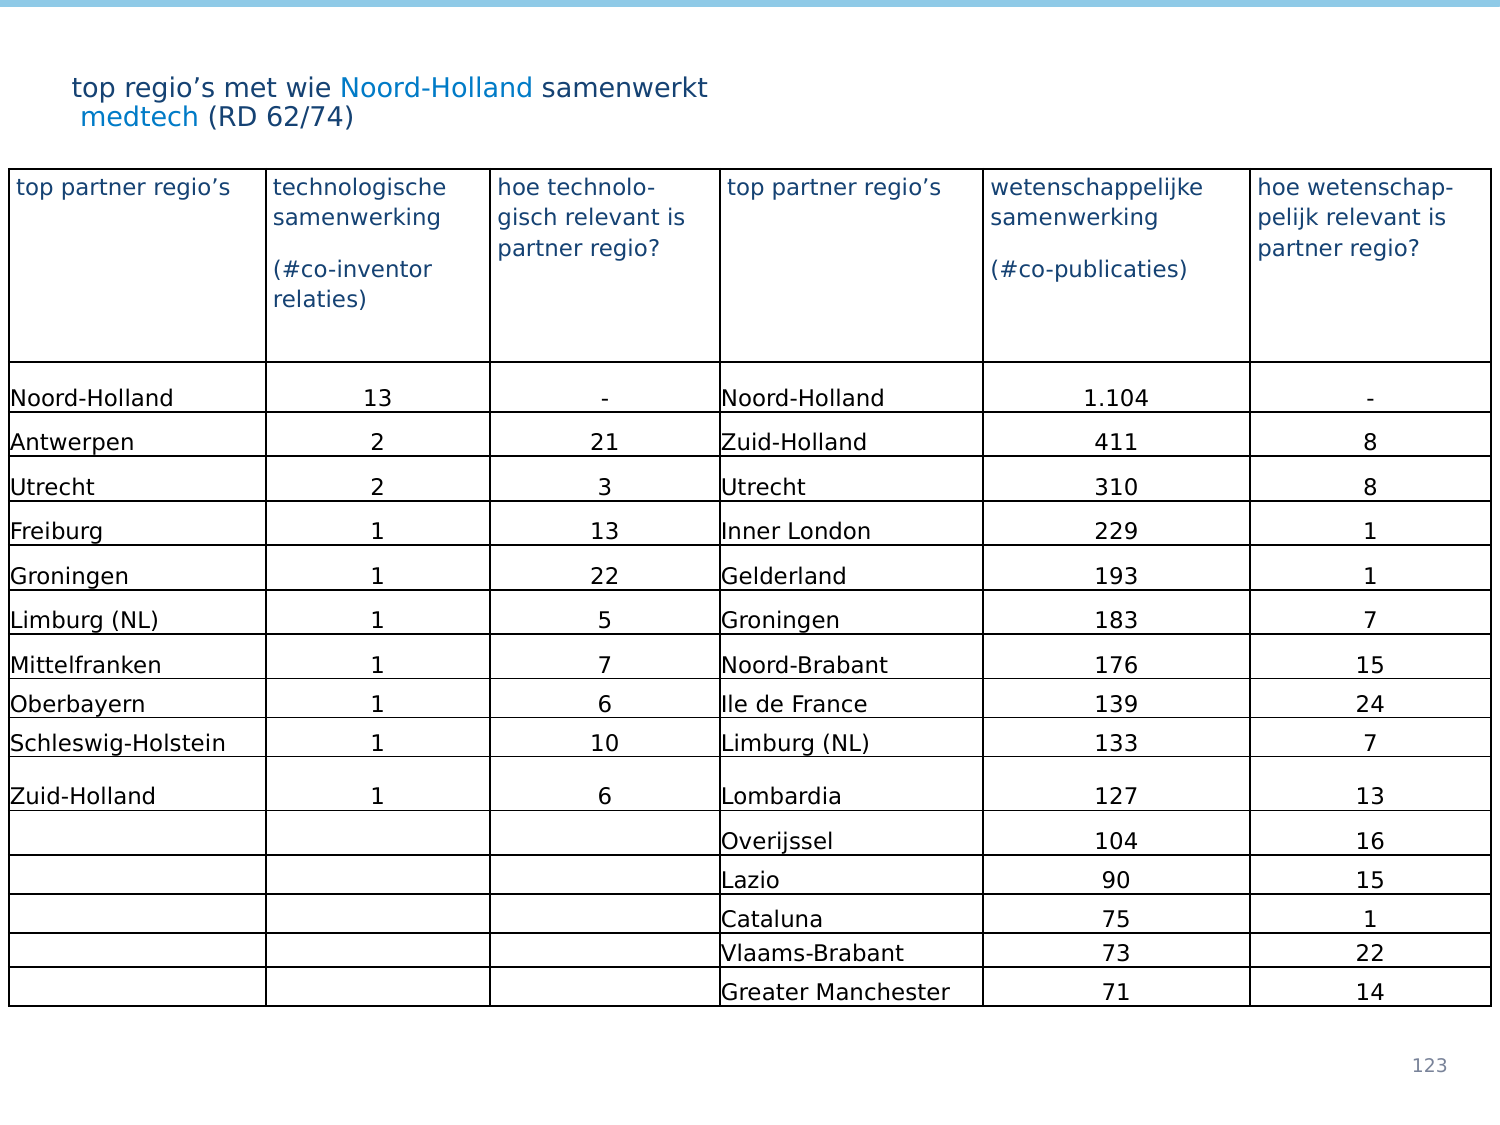

# top regio’s met wie Noord-Holland samenwerkt medtech (RD 62/74)
| top partner regio’s | technologische samenwerking (#co-inventor relaties) | hoe technolo-gisch relevant is partner regio? | top partner regio’s | wetenschappelijke samenwerking (#co-publicaties) | hoe wetenschap-pelijk relevant is partner regio? |
| --- | --- | --- | --- | --- | --- |
| Noord-Holland | 13 | - | Noord-Holland | 1.104 | - |
| Antwerpen | 2 | 21 | Zuid-Holland | 411 | 8 |
| Utrecht | 2 | 3 | Utrecht | 310 | 8 |
| Freiburg | 1 | 13 | Inner London | 229 | 1 |
| Groningen | 1 | 22 | Gelderland | 193 | 1 |
| Limburg (NL) | 1 | 5 | Groningen | 183 | 7 |
| Mittelfranken | 1 | 7 | Noord-Brabant | 176 | 15 |
| Oberbayern | 1 | 6 | Ile de France | 139 | 24 |
| Schleswig-Holstein | 1 | 10 | Limburg (NL) | 133 | 7 |
| Zuid-Holland | 1 | 6 | Lombardia | 127 | 13 |
|  |  |  | Overijssel | 104 | 16 |
|  |  |  | Lazio | 90 | 15 |
|  |  |  | Cataluna | 75 | 1 |
|  |  |  | Vlaams-Brabant | 73 | 22 |
|  |  |  | Greater Manchester | 71 | 14 |

123